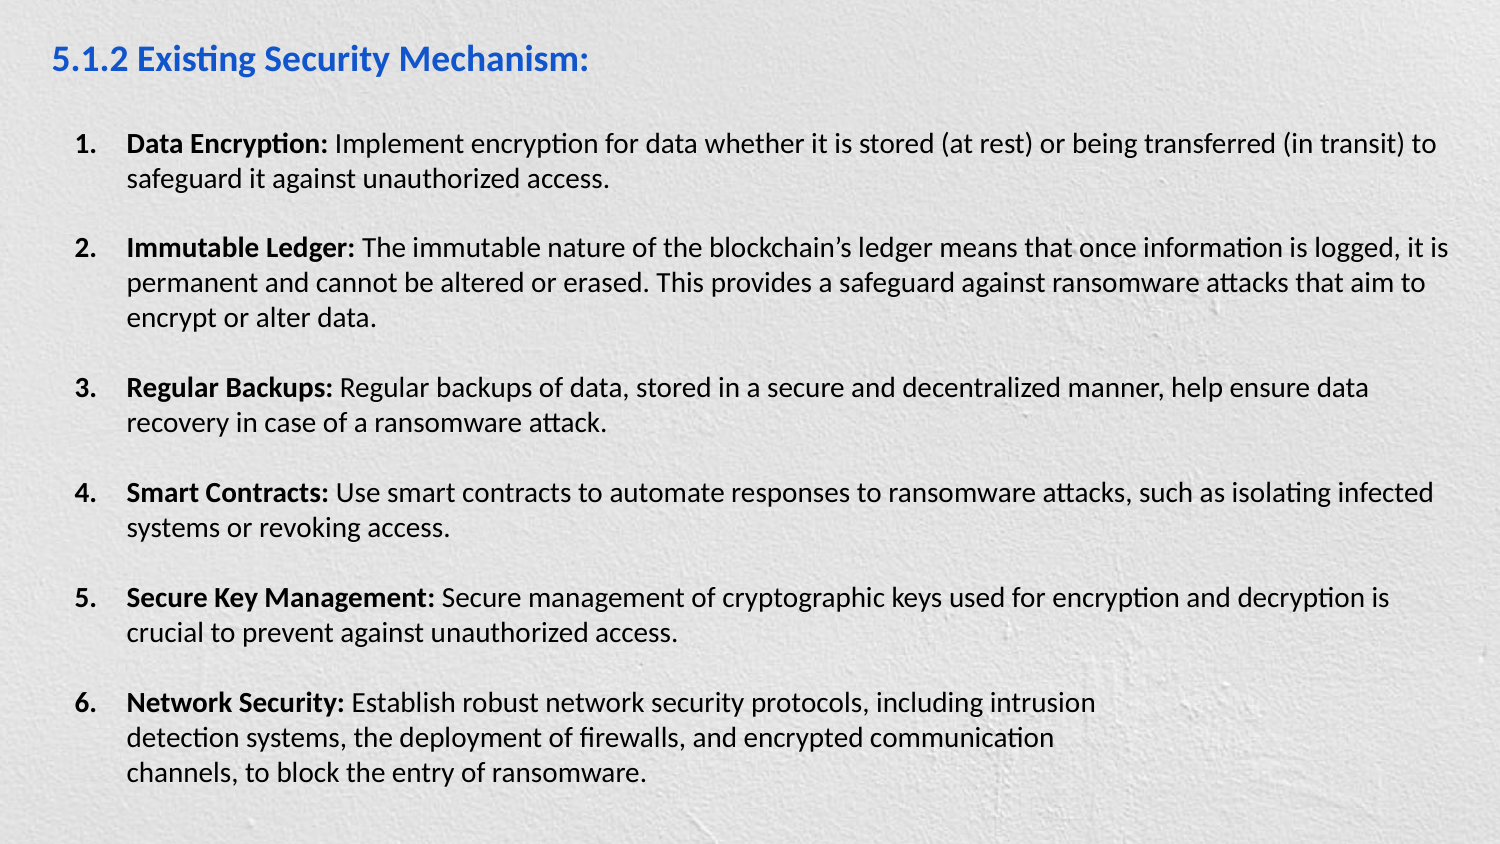

5.1.2 Existing Security Mechanism:

Data Encryption: Implement encryption for data whether it is stored (at rest) or being transferred (in transit) to safeguard it against unauthorized access.

Immutable Ledger: The immutable nature of the blockchain’s ledger means that once information is logged, it is permanent and cannot be altered or erased. This provides a safeguard against ransomware attacks that aim to encrypt or alter data.

Regular Backups: Regular backups of data, stored in a secure and decentralized manner, help ensure data recovery in case of a ransomware attack.

Smart Contracts: Use smart contracts to automate responses to ransomware attacks, such as isolating infected systems or revoking access.

Secure Key Management: Secure management of cryptographic keys used for encryption and decryption is crucial to prevent against unauthorized access.

Network Security: Establish robust network security protocols, including intrusion
detection systems, the deployment of firewalls, and encrypted communication
channels, to block the entry of ransomware.